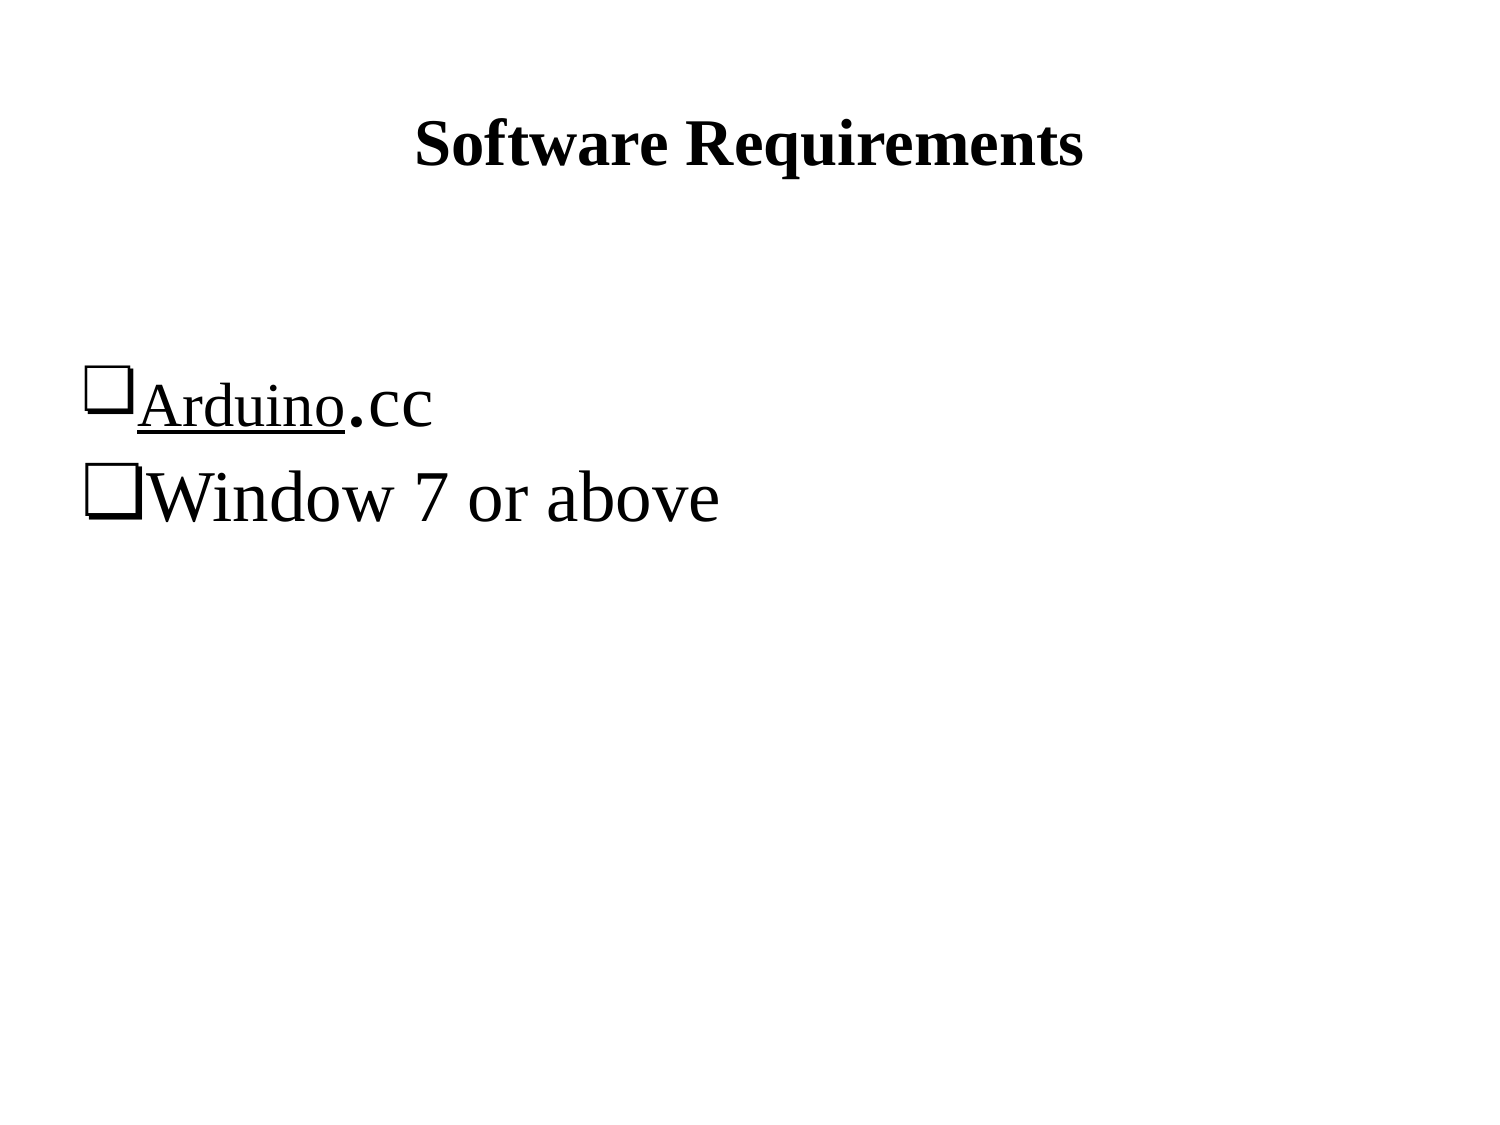

# Software Requirements

Arduino.cc
Window 7 or above